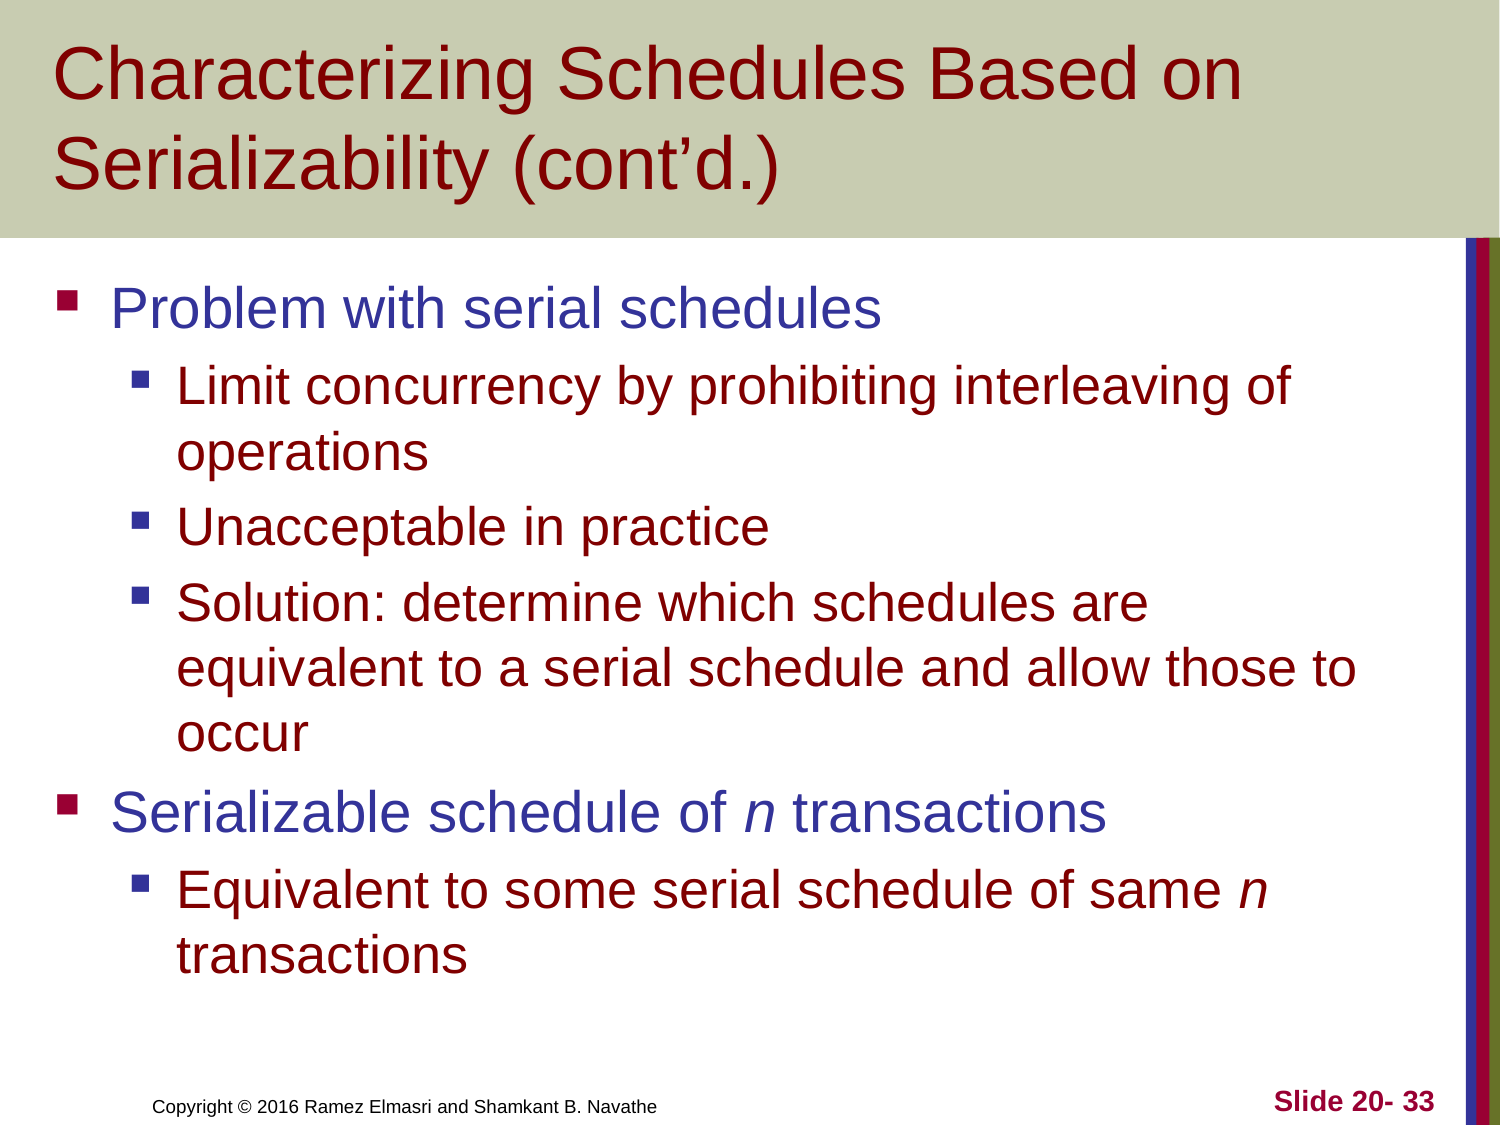

# Characterizing Schedules Based on Serializability (cont’d.)
Problem with serial schedules
Limit concurrency by prohibiting interleaving of operations
Unacceptable in practice
Solution: determine which schedules are equivalent to a serial schedule and allow those to occur
Serializable schedule of n transactions
Equivalent to some serial schedule of same n transactions
Slide 20- 33